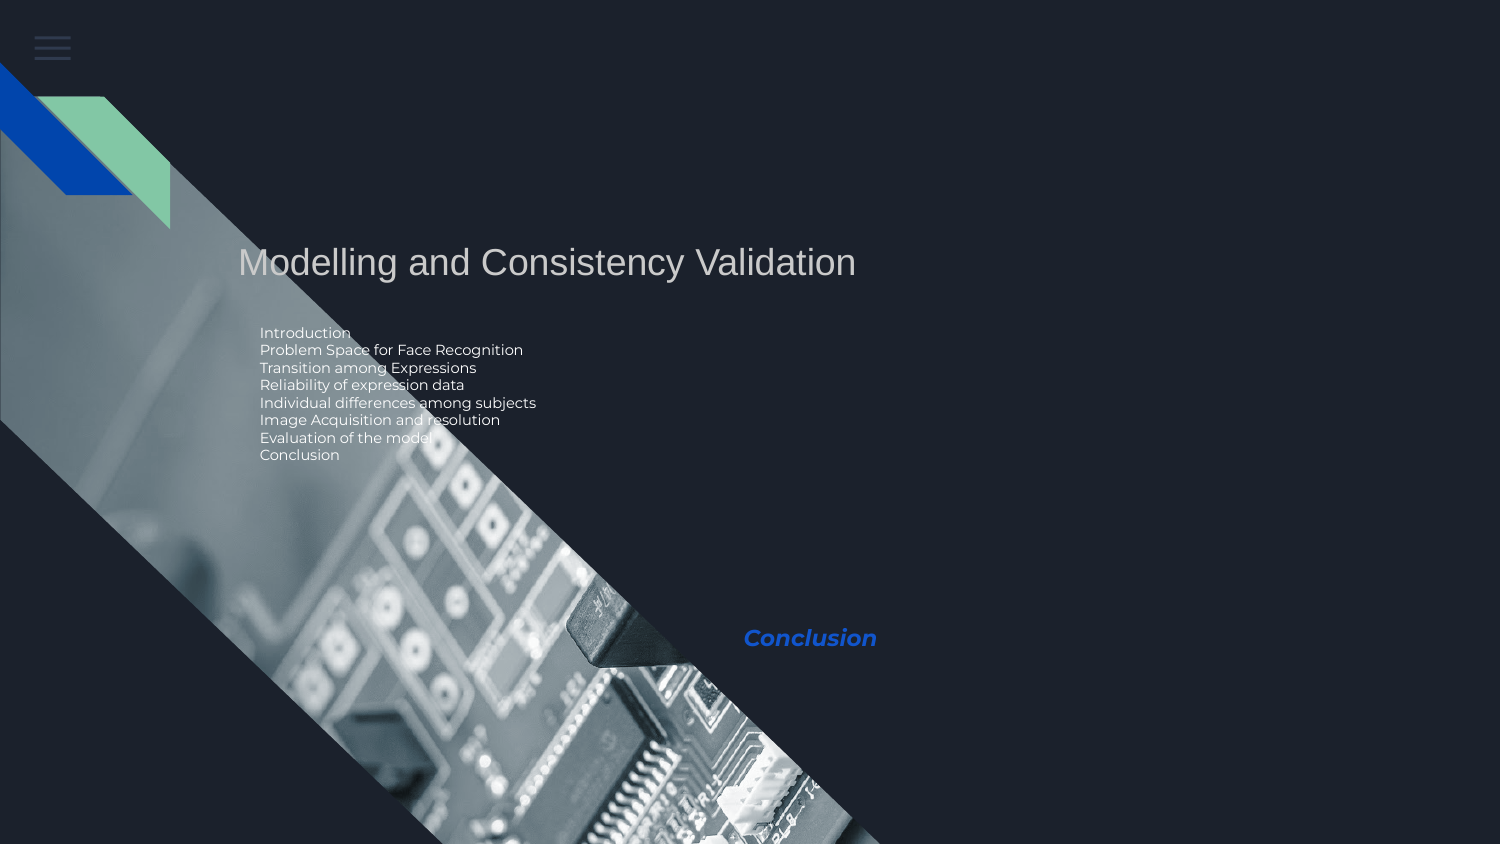

Modelling and Consistency Validation
Introduction
Problem Space for Face Recognition
Transition among Expressions
Reliability of expression data
Individual differences among subjects
Image Acquisition and resolution
Evaluation of the model
Conclusion

Conclusion